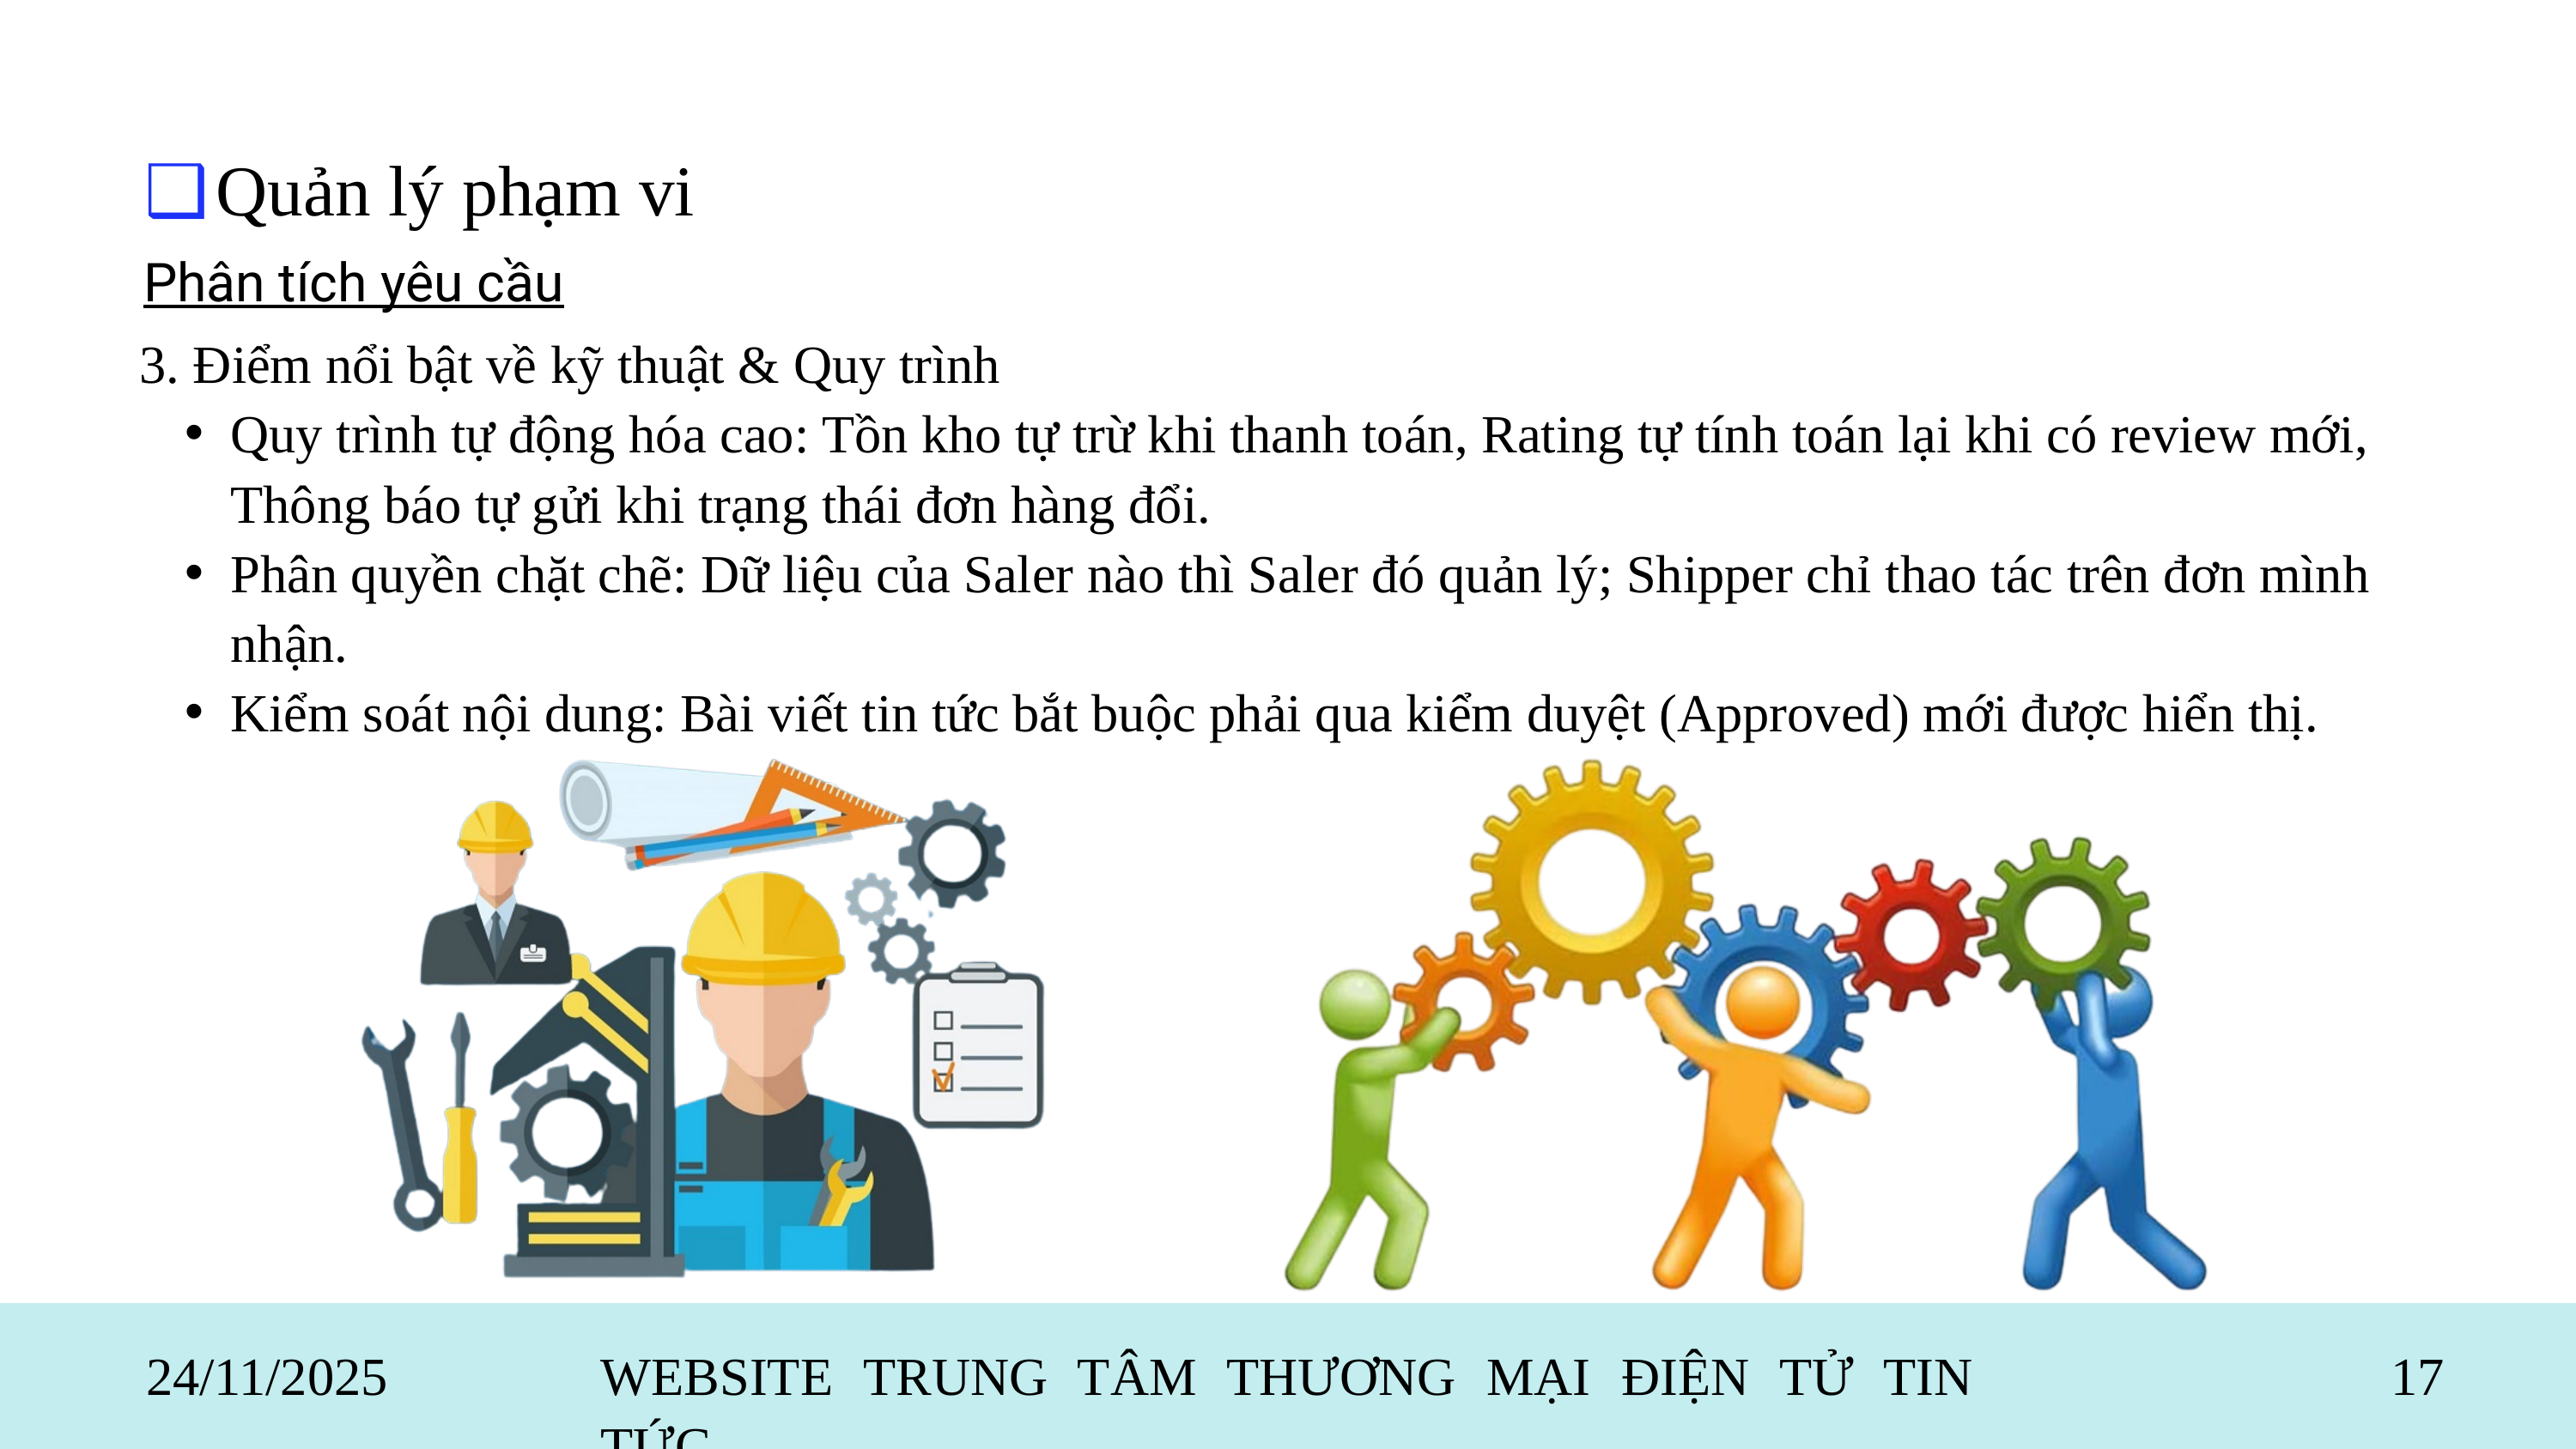

❑
Quản lý phạm vi
Phân tích yêu cầu
3. Điểm nổi bật về kỹ thuật & Quy trình
Quy trình tự động hóa cao: Tồn kho tự trừ khi thanh toán, Rating tự tính toán lại khi có review mới, Thông báo tự gửi khi trạng thái đơn hàng đổi.
Phân quyền chặt chẽ: Dữ liệu của Saler nào thì Saler đó quản lý; Shipper chỉ thao tác trên đơn mình nhận.
Kiểm soát nội dung: Bài viết tin tức bắt buộc phải qua kiểm duyệt (Approved) mới được hiển thị.

24/11/2025
WEBSITE TRUNG TÂM THƯƠNG MẠI ĐIỆN TỬ TIN TỨC
17